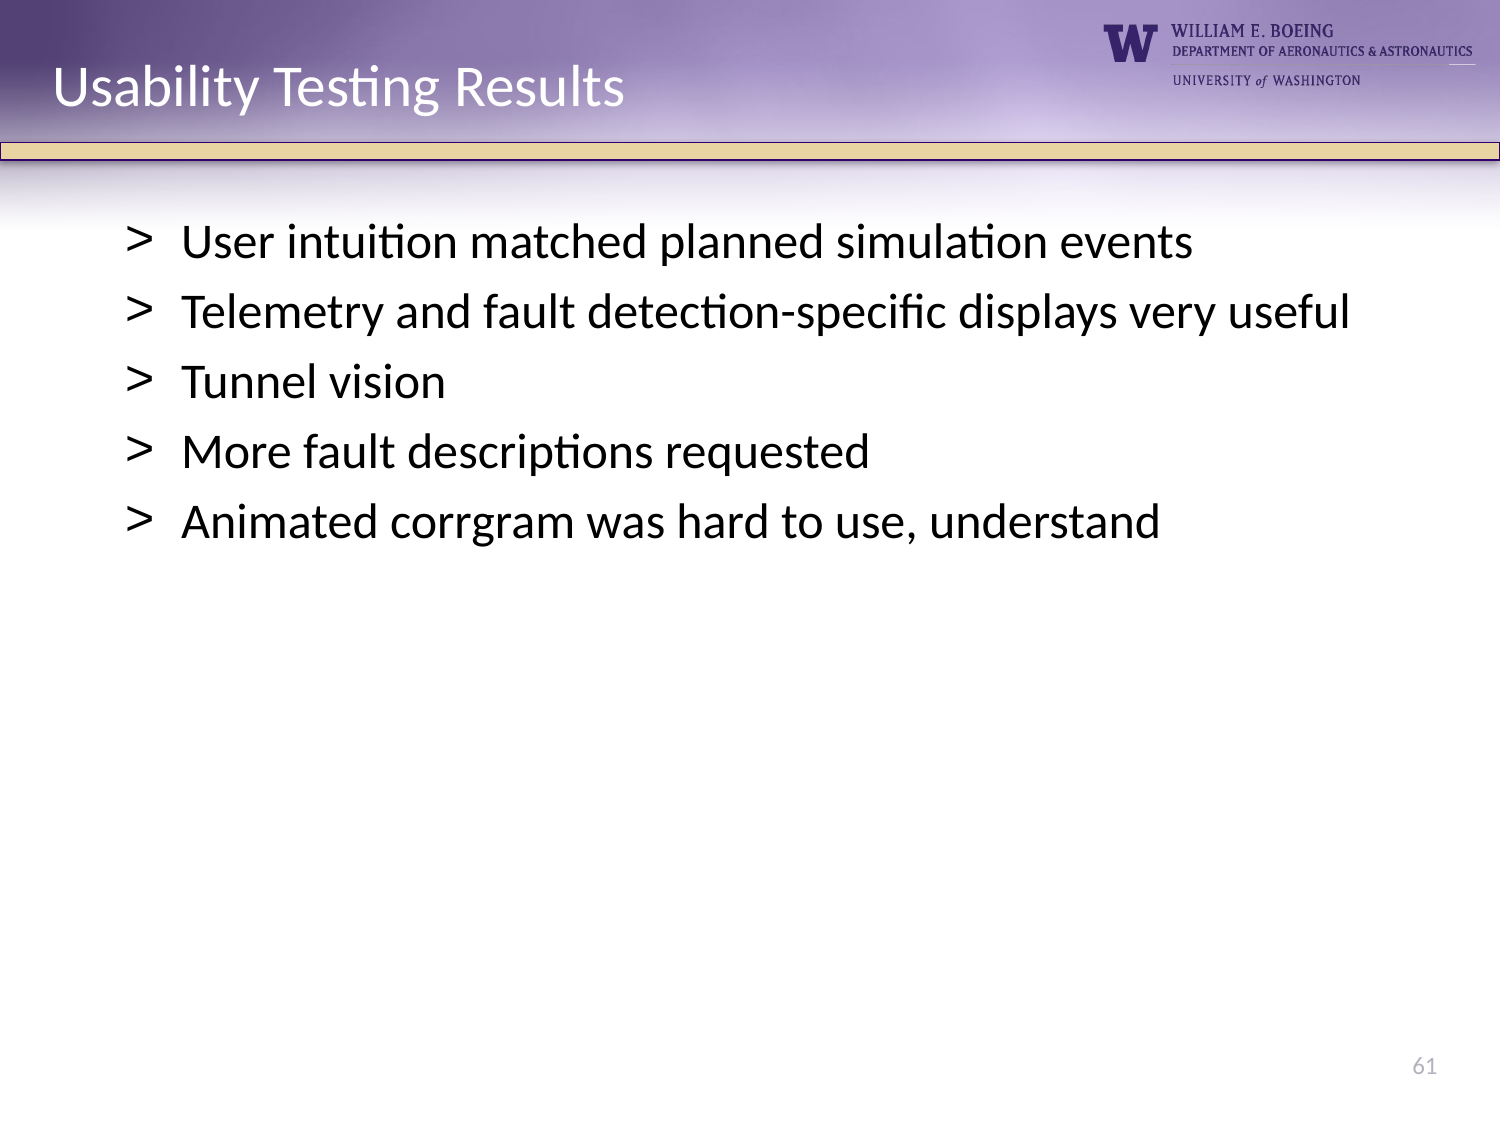

Usability Testing Results
User intuition matched planned simulation events
Telemetry and fault detection-specific displays very useful
Tunnel vision
More fault descriptions requested
Animated corrgram was hard to use, understand
61